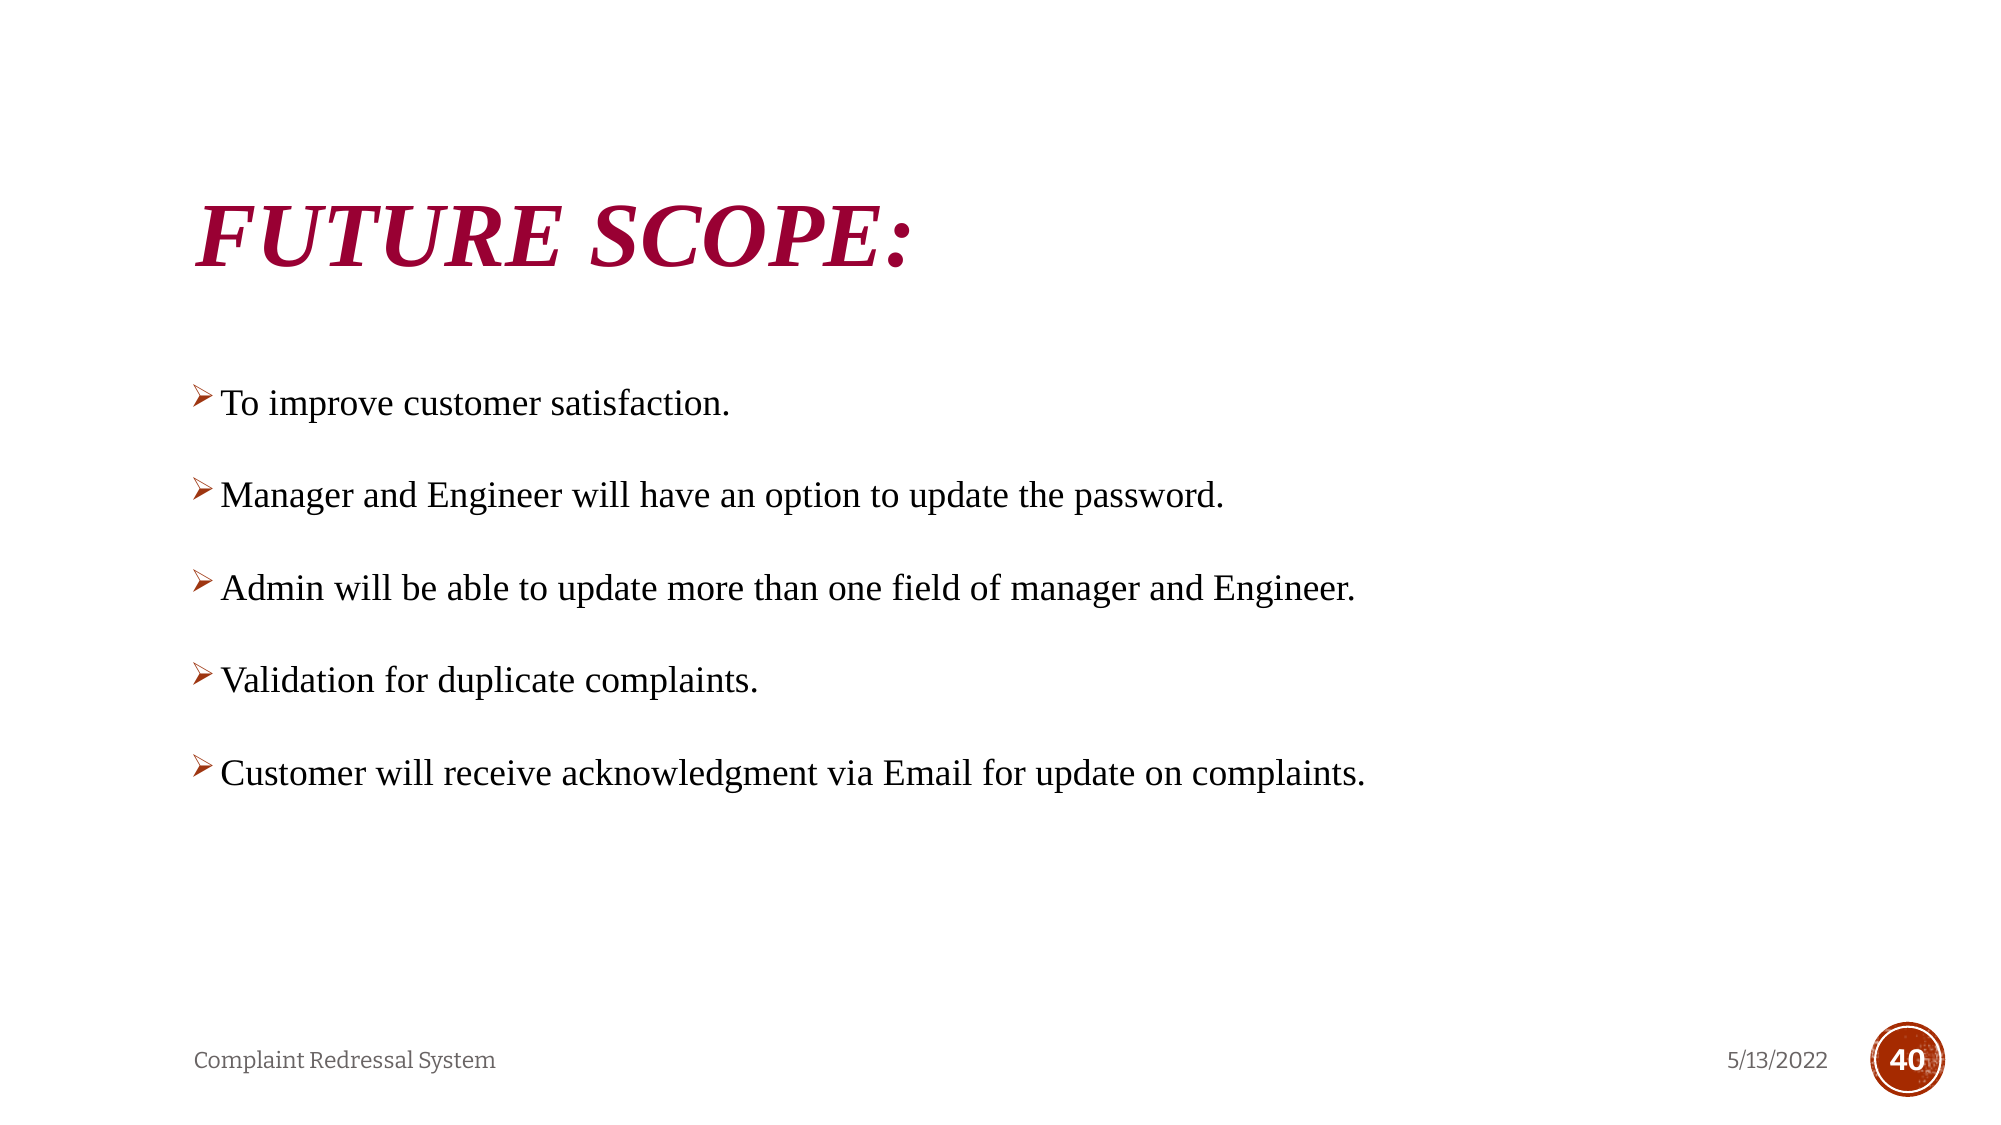

# Future scope:
To improve customer satisfaction.
Manager and Engineer will have an option to update the password.
Admin will be able to update more than one field of manager and Engineer.
Validation for duplicate complaints.
Customer will receive acknowledgment via Email for update on complaints.

Complaint Redressal System
5/13/2022
40